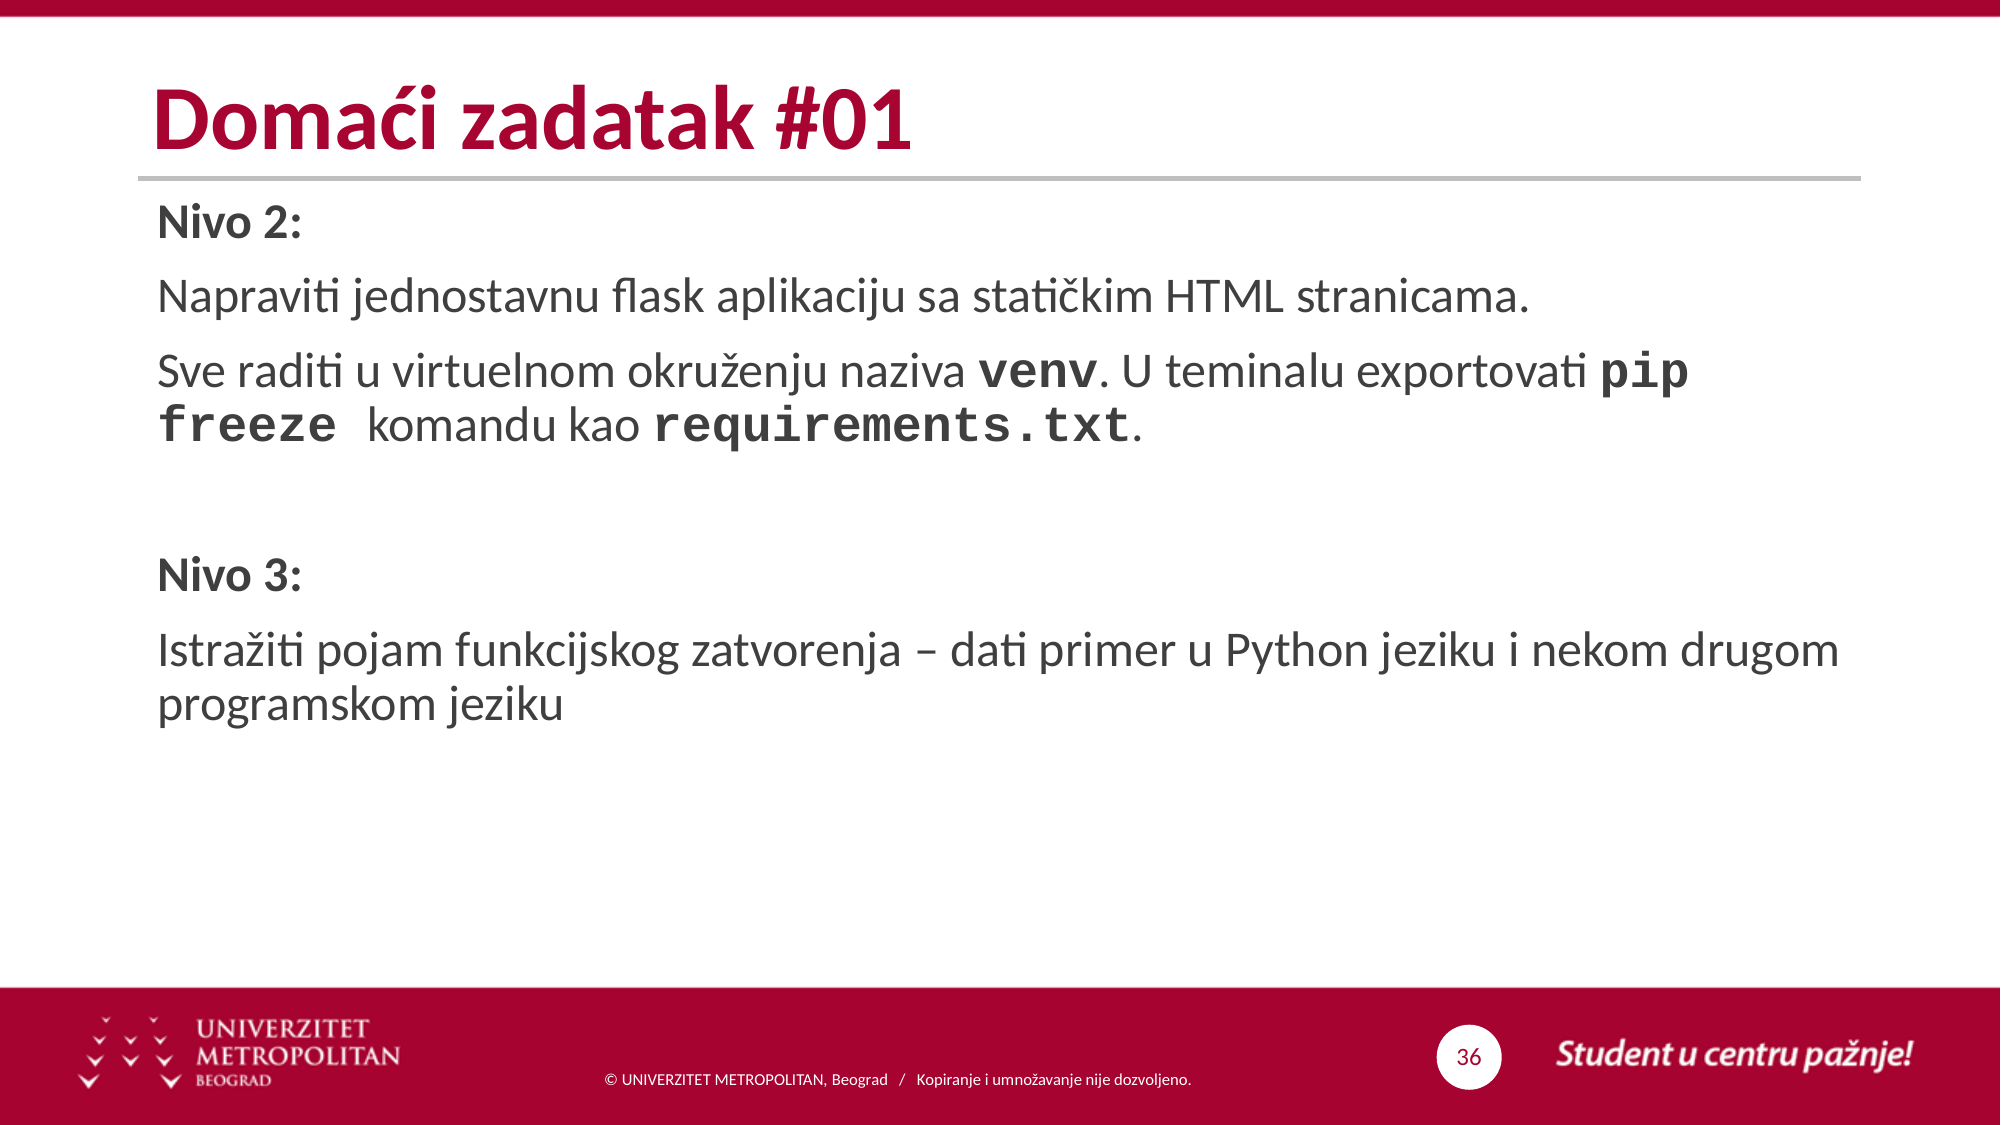

# Domaći zadatak #01
Nivo 2:
Napraviti jednostavnu flask aplikaciju sa statičkim HTML stranicama.
Sve raditi u virtuelnom okruženju naziva venv. U teminalu exportovati pip freeze komandu kao requirements.txt.

Nivo 3:
Istražiti pojam funkcijskog zatvorenja – dati primer u Python jeziku i nekom drugom programskom jeziku